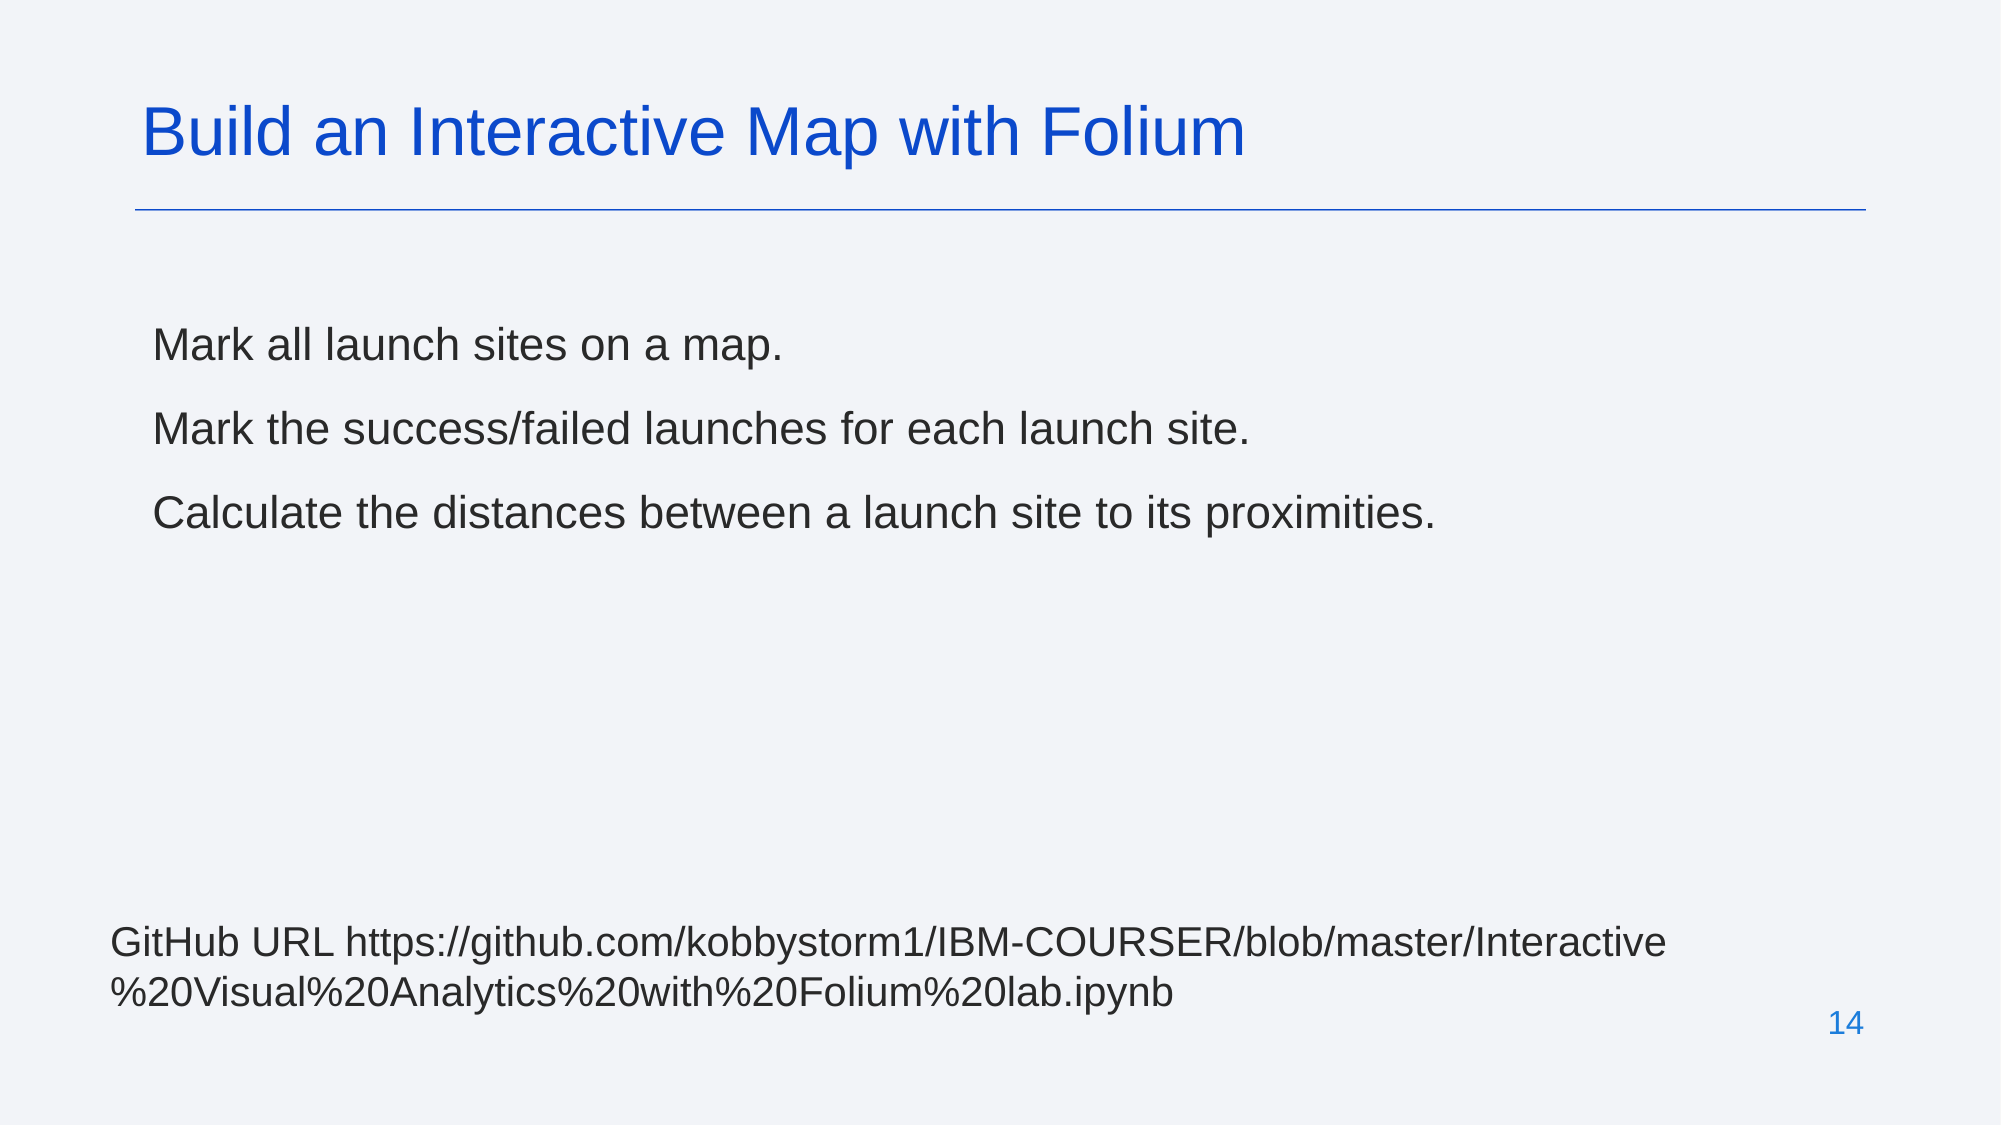

Build an Interactive Map with Folium
Mark all launch sites on a map.
Mark the success/failed launches for each launch site.
Calculate the distances between a launch site to its proximities.

GitHub URL https://github.com/kobbystorm1/IBM-COURSER/blob/master/Interactive%20Visual%20Analytics%20with%20Folium%20lab.ipynb
14